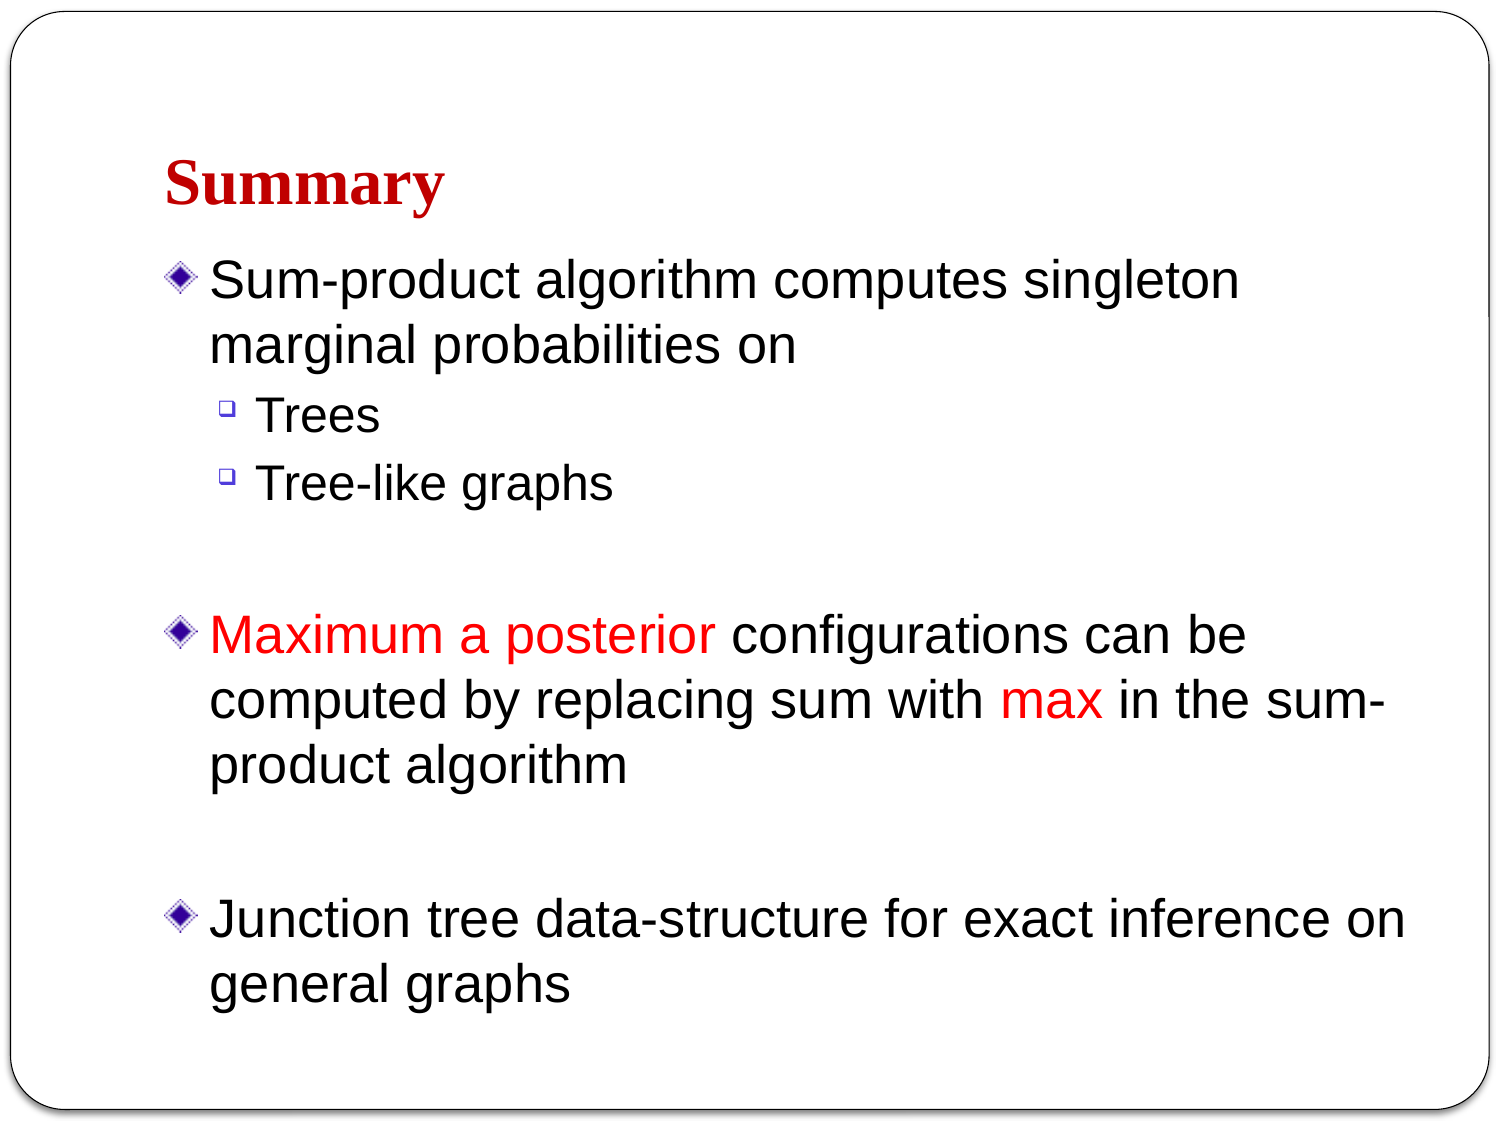

# Summary
Sum-product algorithm computes singleton marginal probabilities on
Trees
Tree-like graphs

Maximum a posterior configurations can be computed by replacing sum with max in the sum-product algorithm

Junction tree data-structure for exact inference on general graphs